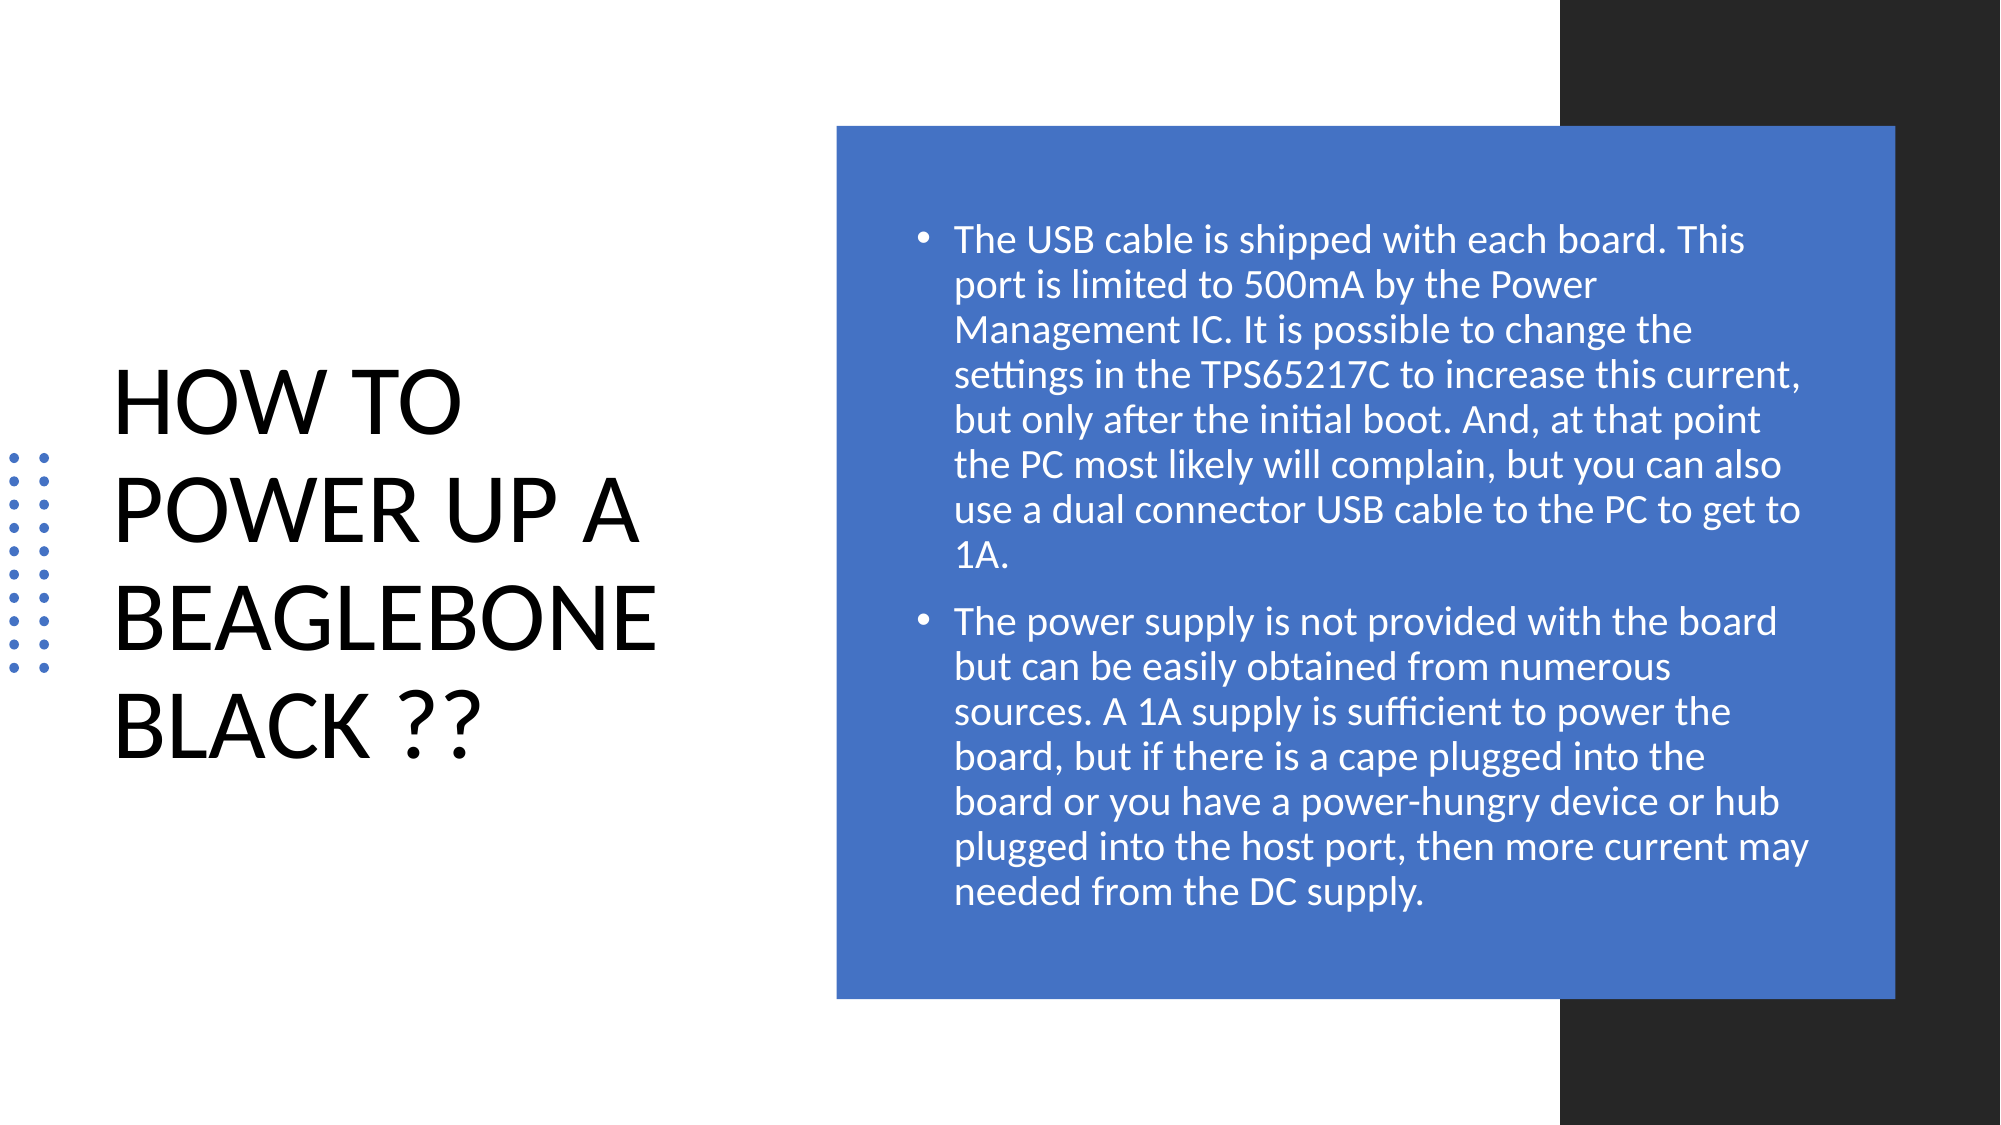

# HOW TO POWER UP A BEAGLEBONE BLACK ??
The USB cable is shipped with each board. This port is limited to 500mA by the Power Management IC. It is possible to change the settings in the TPS65217C to increase this current, but only after the initial boot. And, at that point the PC most likely will complain, but you can also use a dual connector USB cable to the PC to get to 1A.
The power supply is not provided with the board but can be easily obtained from numerous sources. A 1A supply is sufficient to power the board, but if there is a cape plugged into the board or you have a power-hungry device or hub plugged into the host port, then more current may needed from the DC supply.